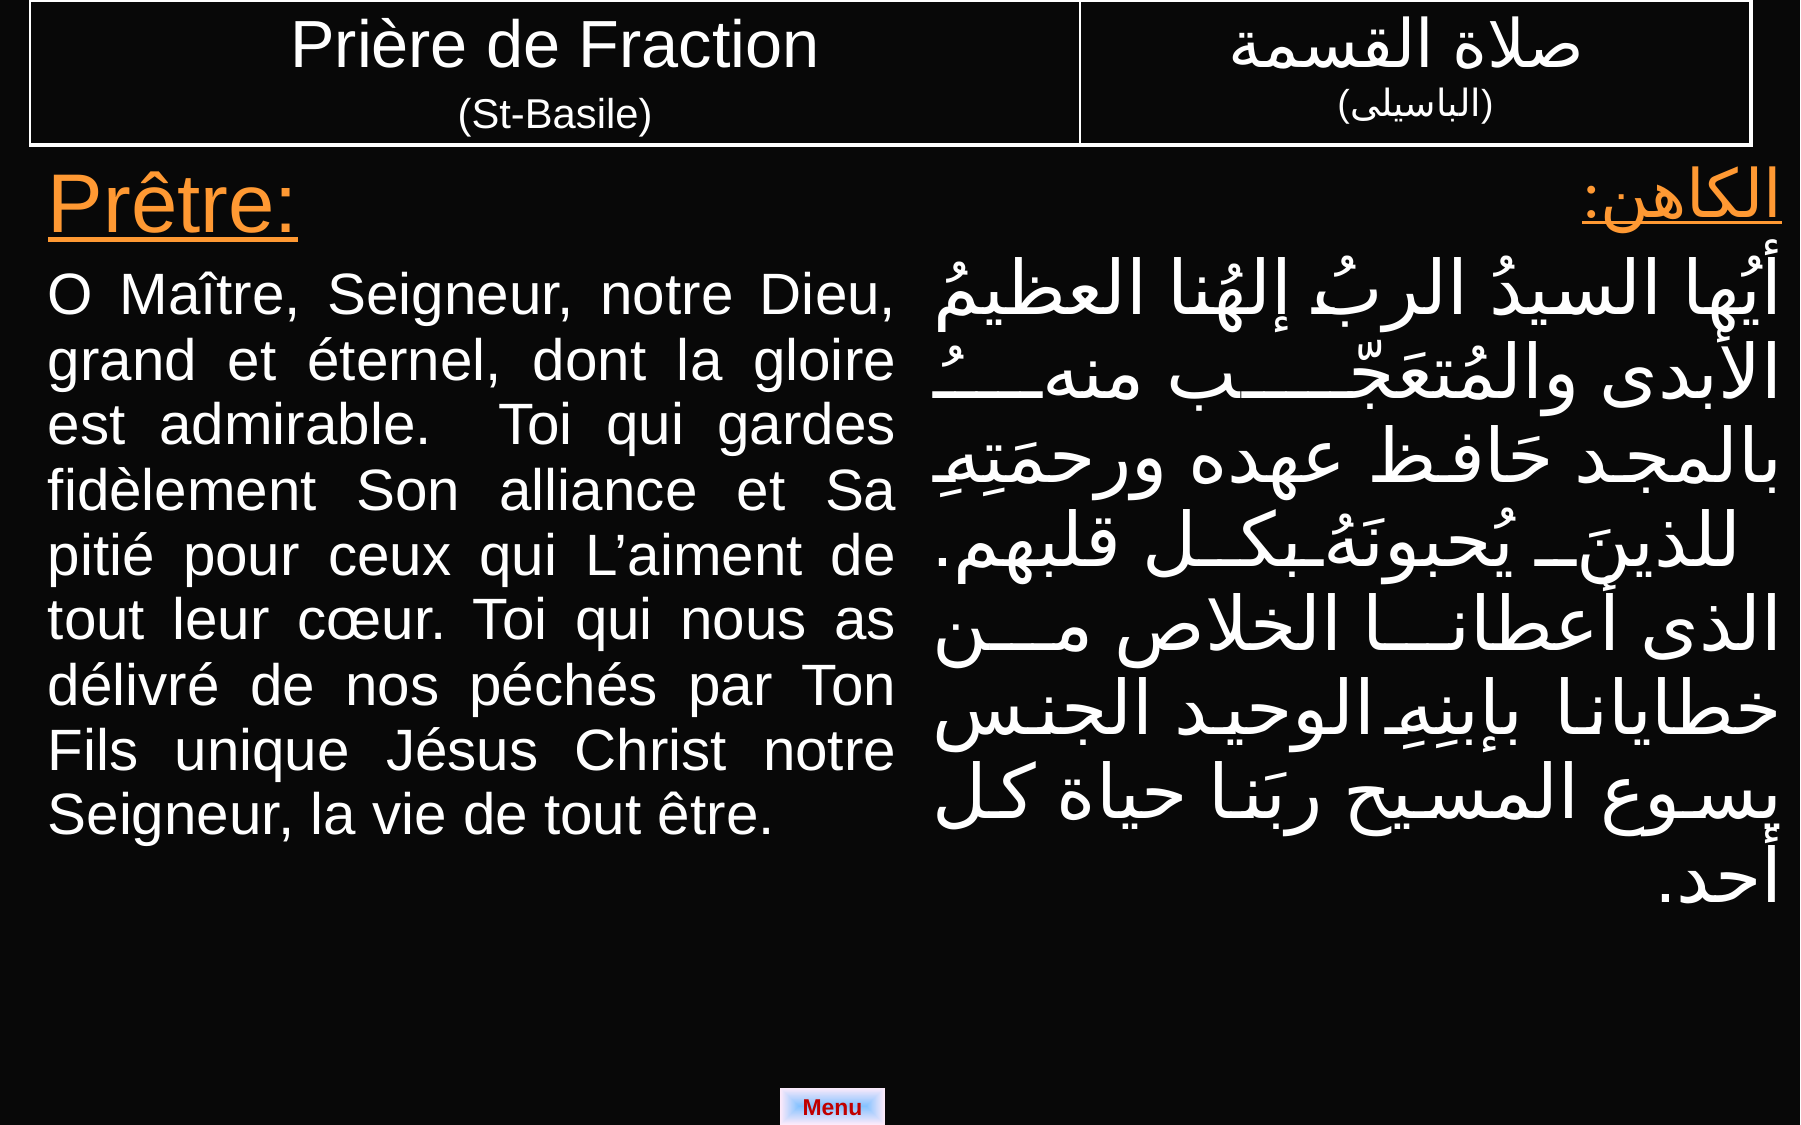

| Prière de Fraction (St-Basile) | صلاة القسمة (الباسيلى) |
| --- | --- |
| Prêtre: O Maître, Seigneur, notre Dieu, grand et éternel, dont la gloire est admirable. Toi qui gardes fidèlement Son alliance et Sa pitié pour ceux qui L’aiment de tout leur cœur. Toi qui nous as délivré de nos péchés par Ton Fils unique Jésus Christ notre Seigneur, la vie de tout être. | الكاهن: أيُها السيدُ الربُ إلهُنا العظيمُ الأبدى والمُتعَجّب منهُ بالمجد حَافظ عهده ورحمَتِهِ للذينَ يُحبونَهُ بكل قلبهم. الذى أعطانا الخلاص من خطايانا بإبنِهِ الوحيد الجنس يسوع المسيح ربَنا حياة كل أحد. |
| --- | --- |

Menu